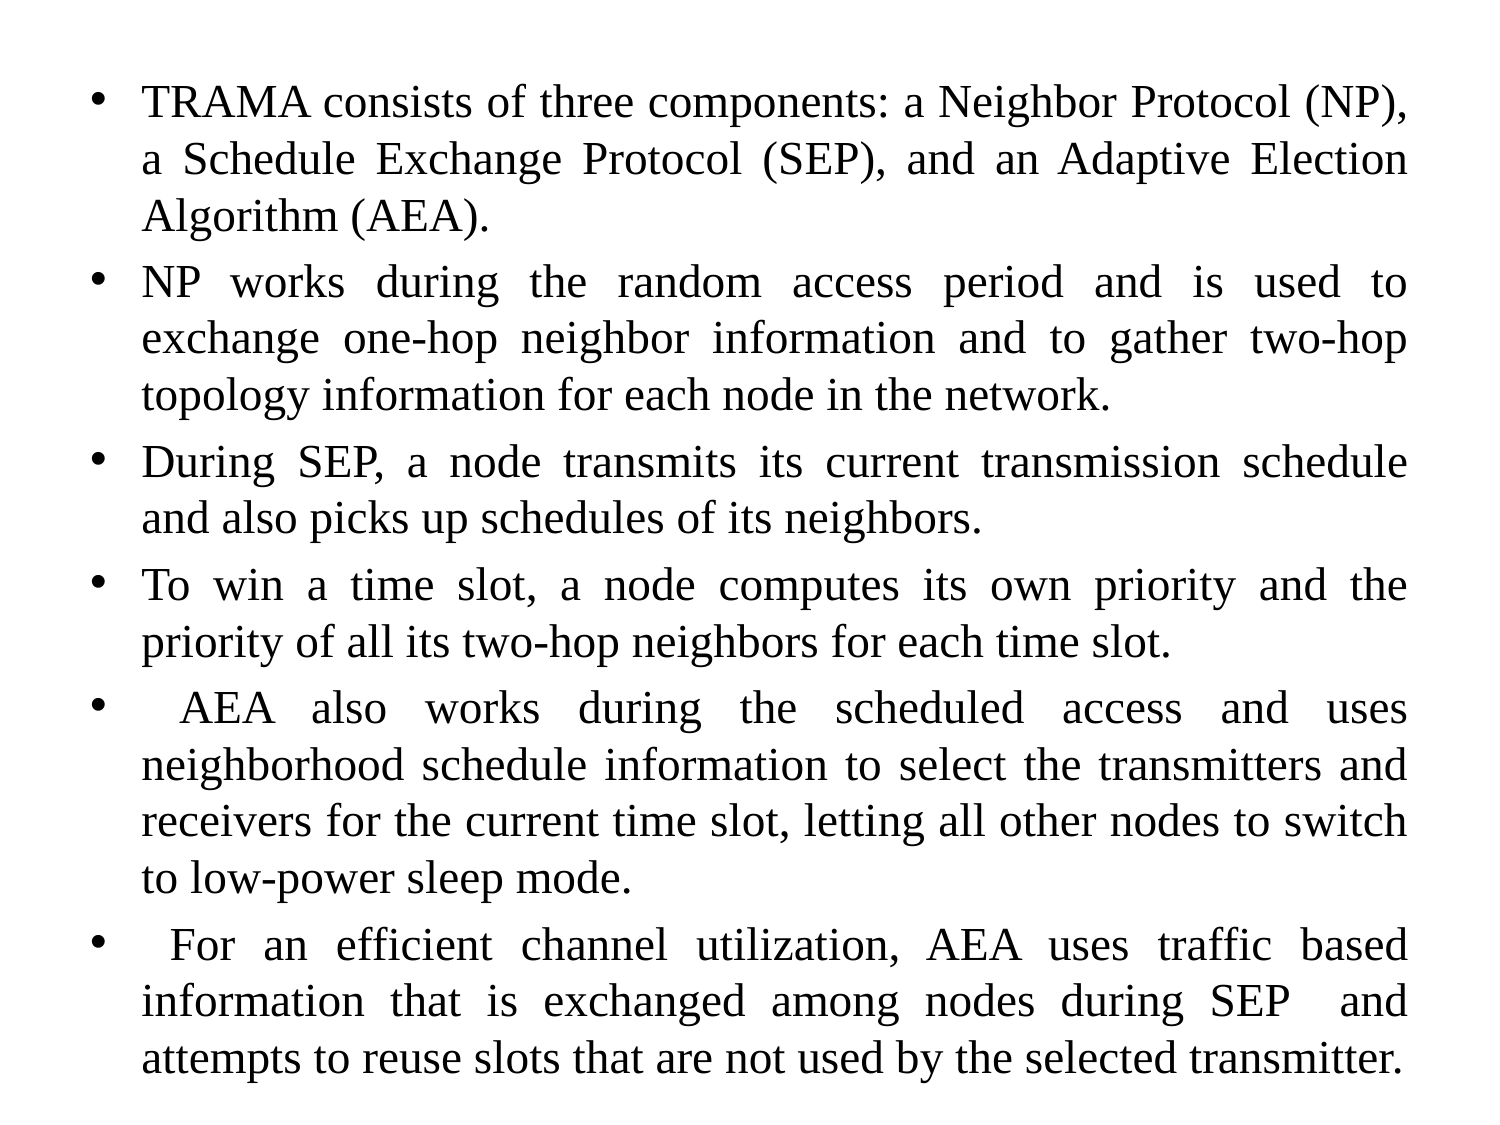

#
TRAMA consists of three components: a Neighbor Protocol (NP), a Schedule Exchange Protocol (SEP), and an Adaptive Election Algorithm (AEA).
NP works during the random access period and is used to exchange one-hop neighbor information and to gather two-hop topology information for each node in the network.
During SEP, a node transmits its current transmission schedule and also picks up schedules of its neighbors.
To win a time slot, a node computes its own priority and the priority of all its two-hop neighbors for each time slot.
 AEA also works during the scheduled access and uses neighborhood schedule information to select the transmitters and receivers for the current time slot, letting all other nodes to switch to low-power sleep mode.
 For an efficient channel utilization, AEA uses traffic based information that is exchanged among nodes during SEP  and attempts to reuse slots that are not used by the selected transmitter.